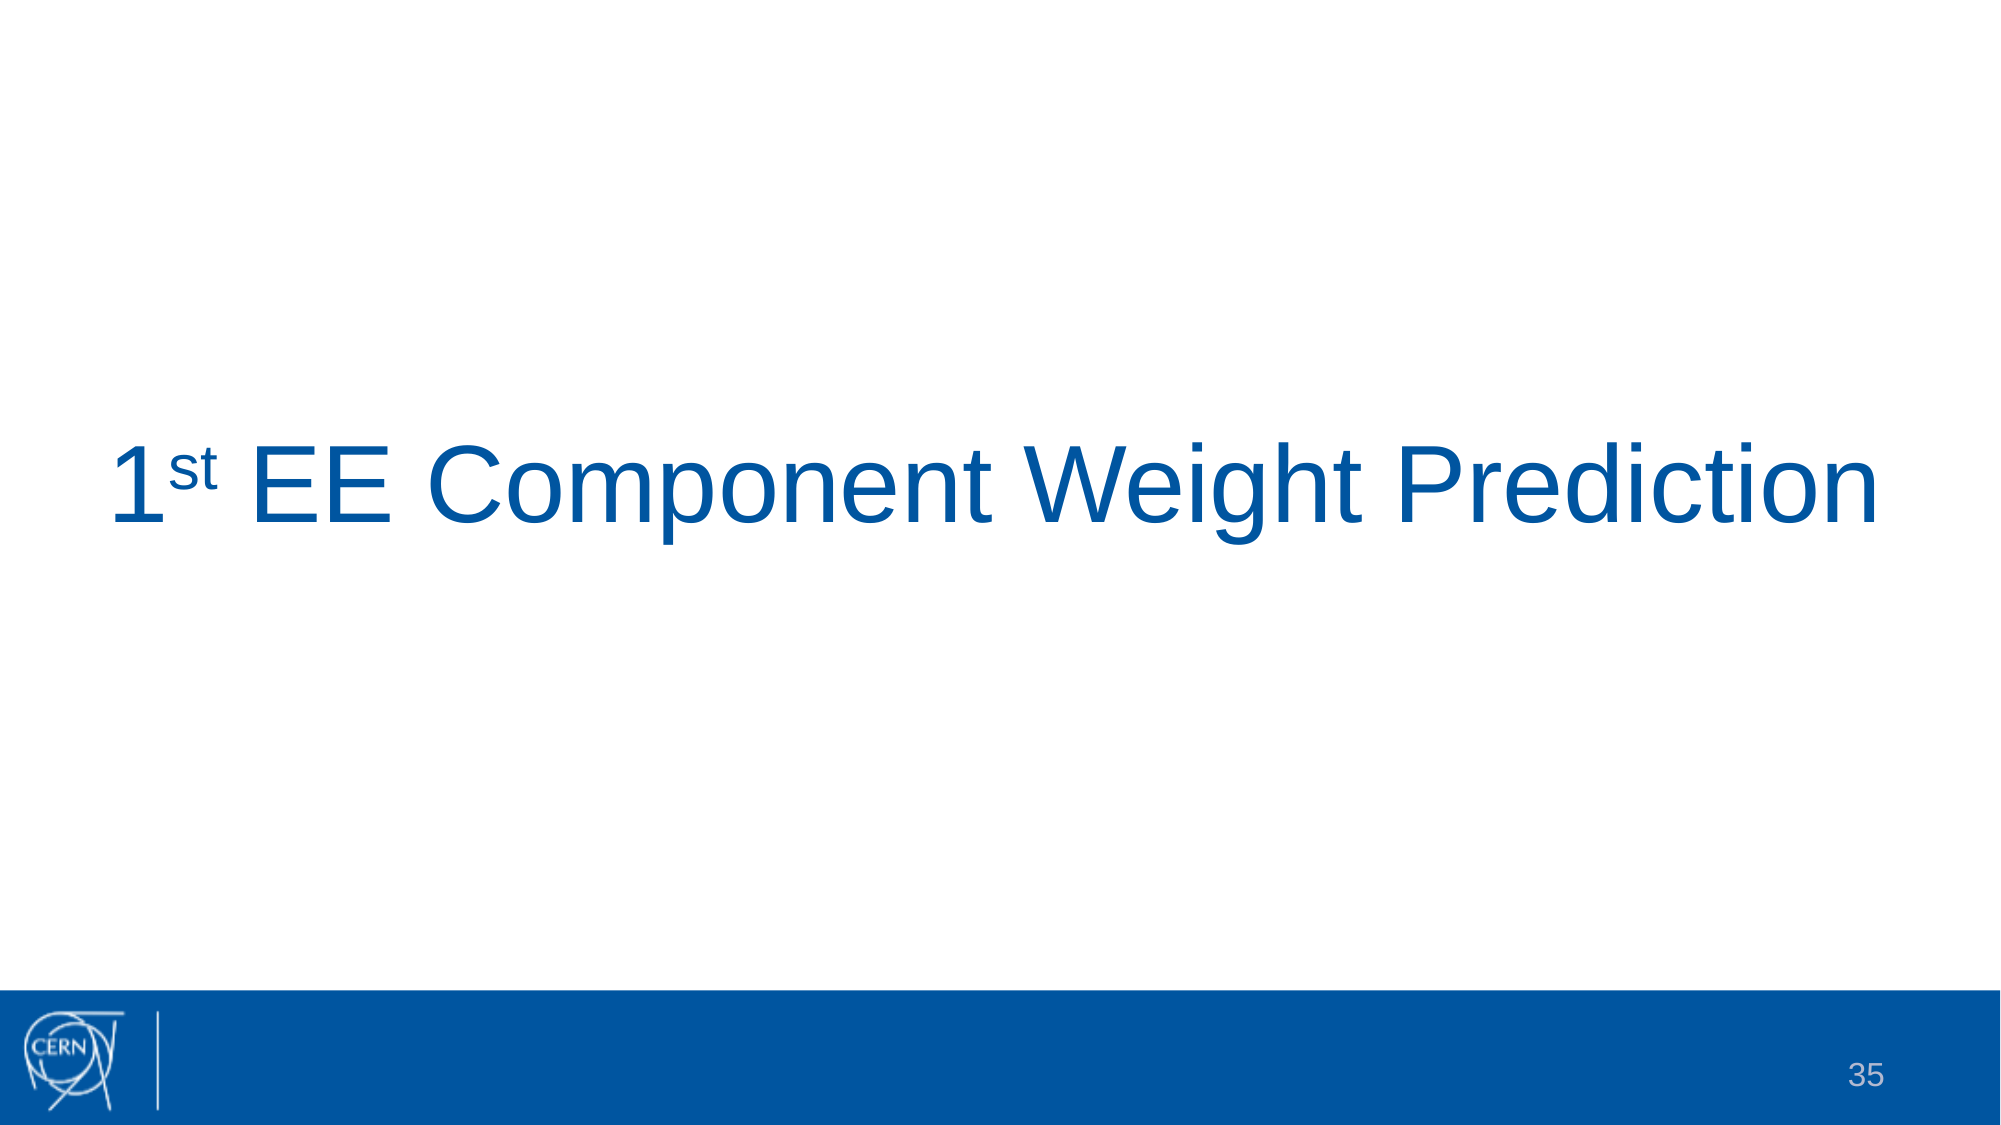

# 1st EE Component Weight Prediction
35